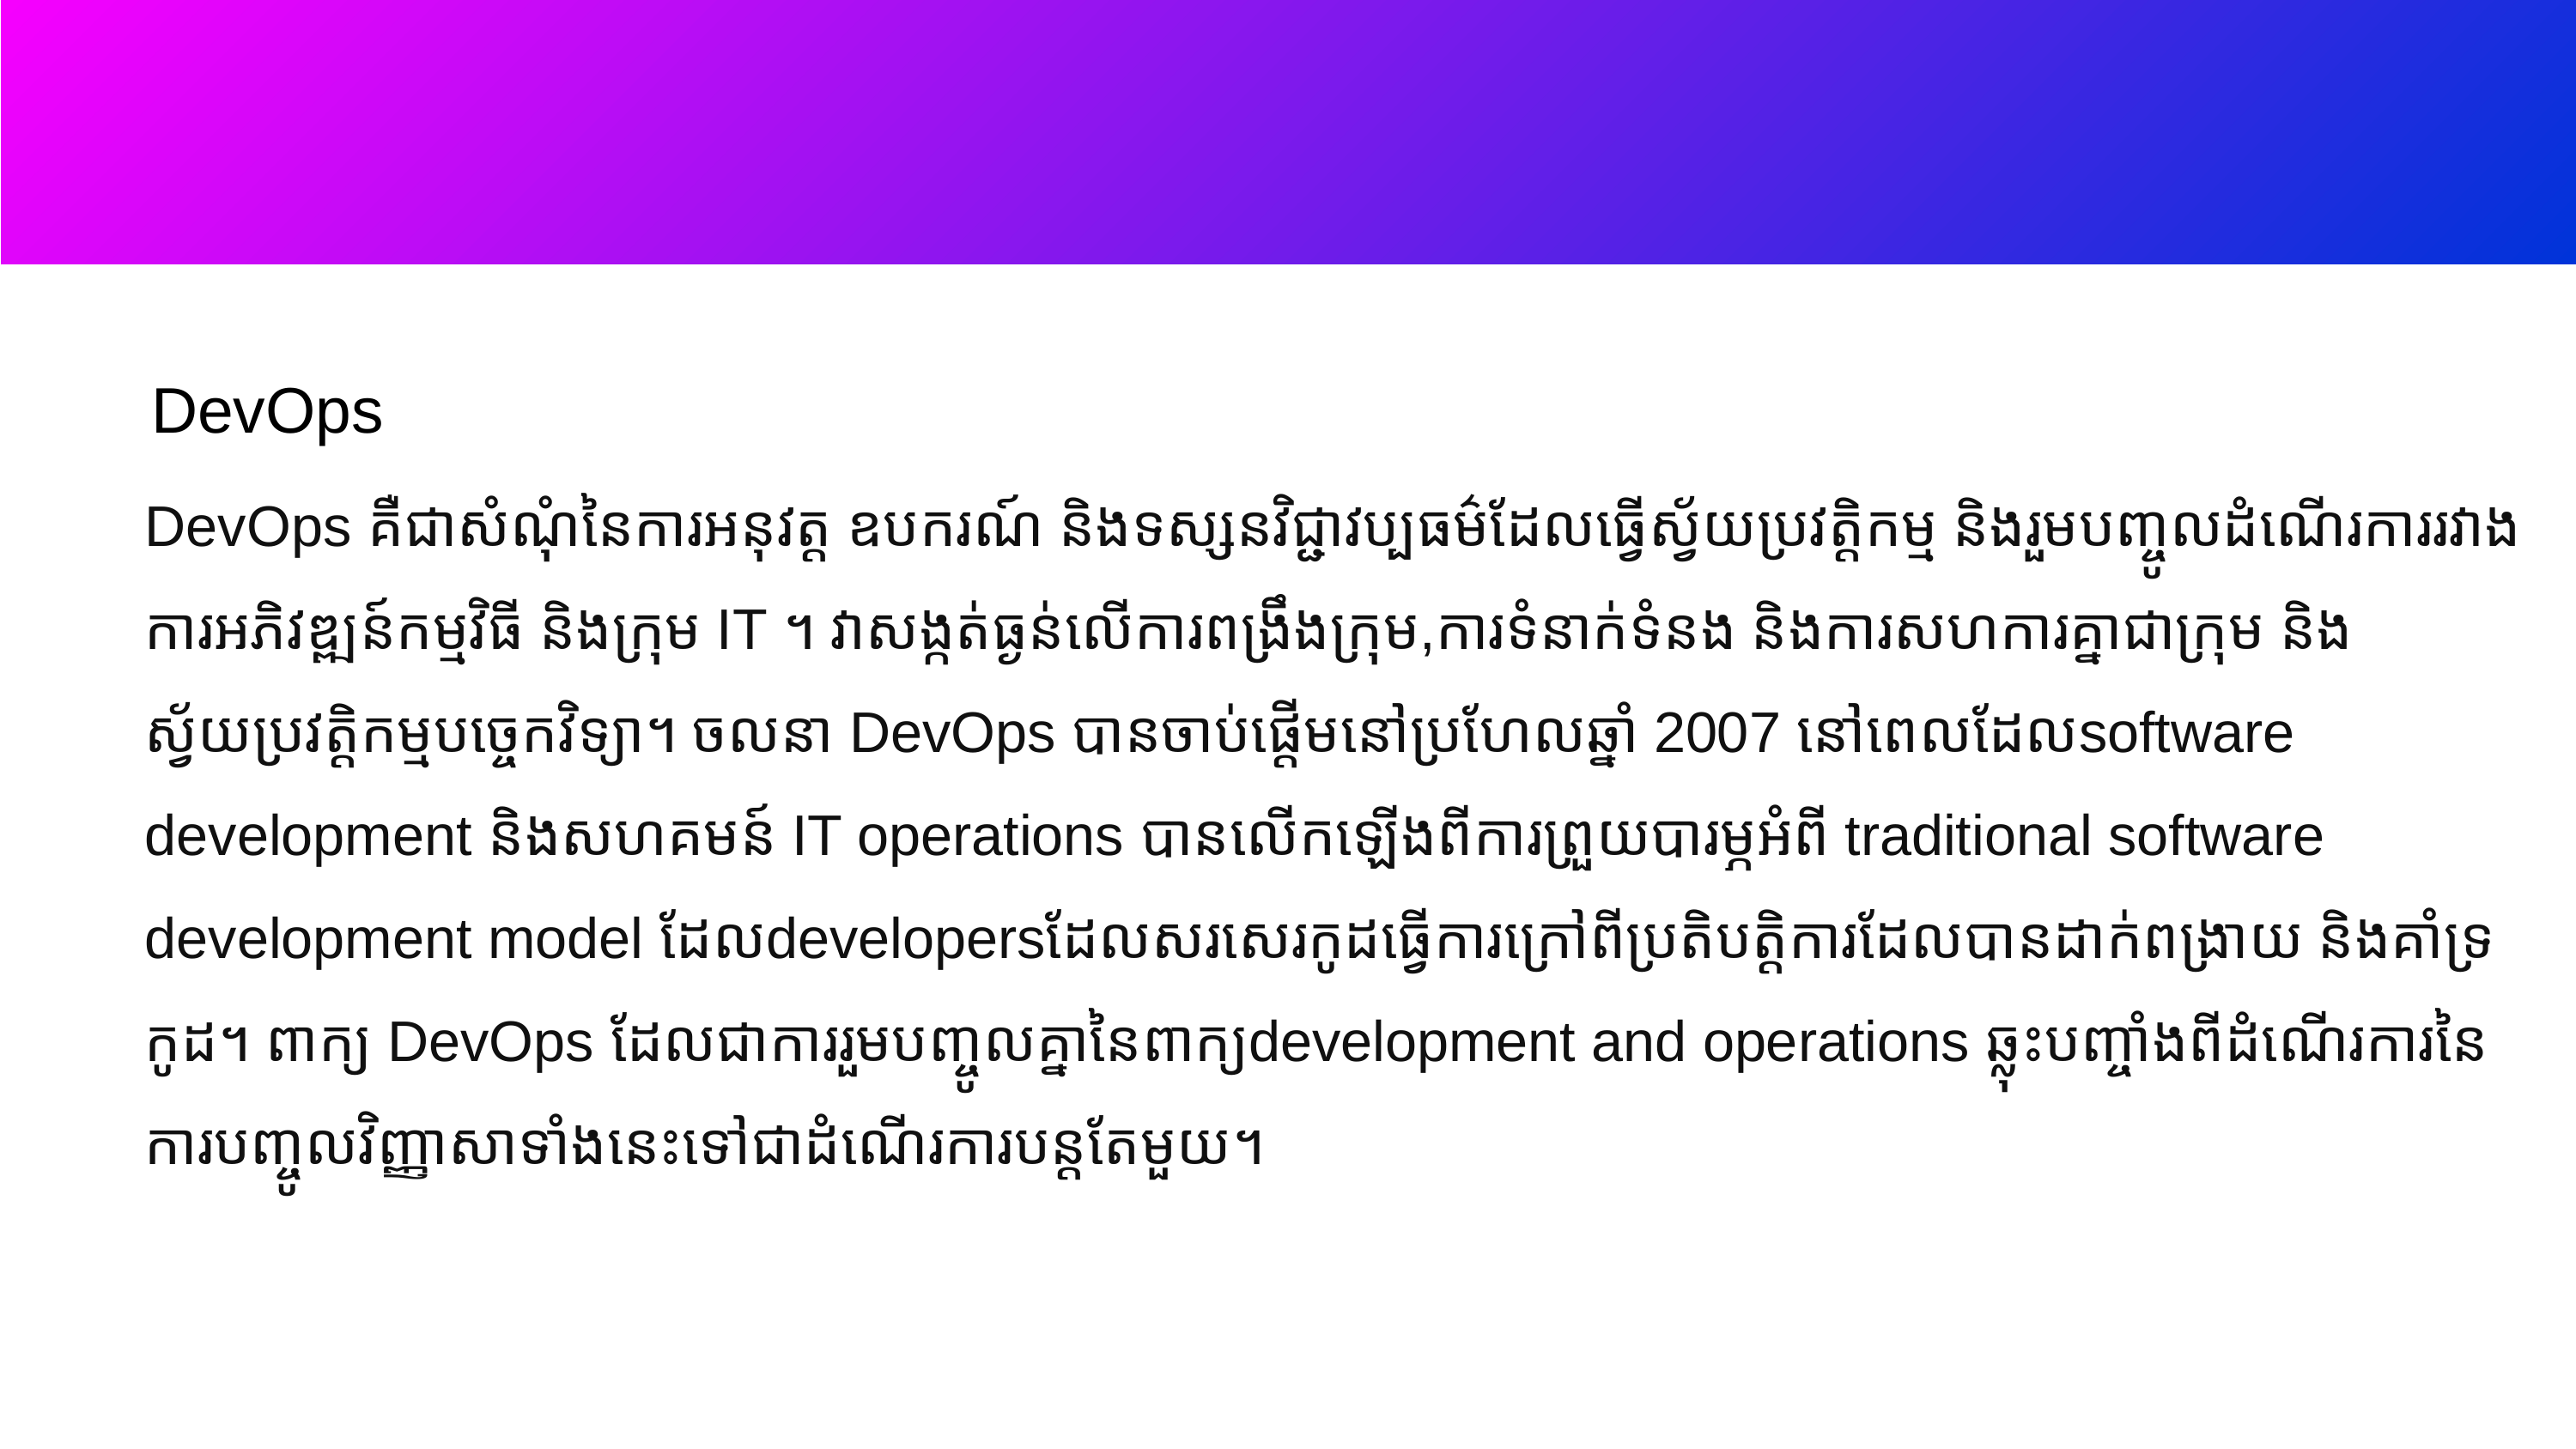

DevOps
DevOps គឺជាសំណុំនៃការអនុវត្ត ឧបករណ៍ និងទស្សនវិជ្ជាវប្បធម៌ដែលធ្វើស្វ័យប្រវត្តិកម្ម និងរួមបញ្ចូលដំណើរការរវាងការអភិវឌ្ឍន៍កម្មវិធី និងក្រុម IT ។ វាសង្កត់ធ្ងន់លើការពង្រឹងក្រុម,ការទំនាក់ទំនង និងការសហការគ្នាជាក្រុម និងស្វ័យប្រវត្តិកម្មបច្ចេកវិទ្យា។ ចលនា DevOps បានចាប់ផ្តើមនៅប្រហែលឆ្នាំ 2007 នៅពេលដែលsoftware development និងសហគមន៍ IT operations បានលើកឡើងពីការព្រួយបារម្ភអំពី traditional software development model ដែលdevelopersដែលសរសេរកូដធ្វើការក្រៅពីប្រតិបត្តិការដែលបានដាក់ពង្រាយ និងគាំទ្រកូដ។ ពាក្យ DevOps ដែលជាការរួមបញ្ចូលគ្នានៃពាក្យdevelopment and operations ឆ្លុះបញ្ចាំងពីដំណើរការនៃការបញ្ចូលវិញ្ញាសាទាំងនេះទៅជាដំណើរការបន្តតែមួយ។